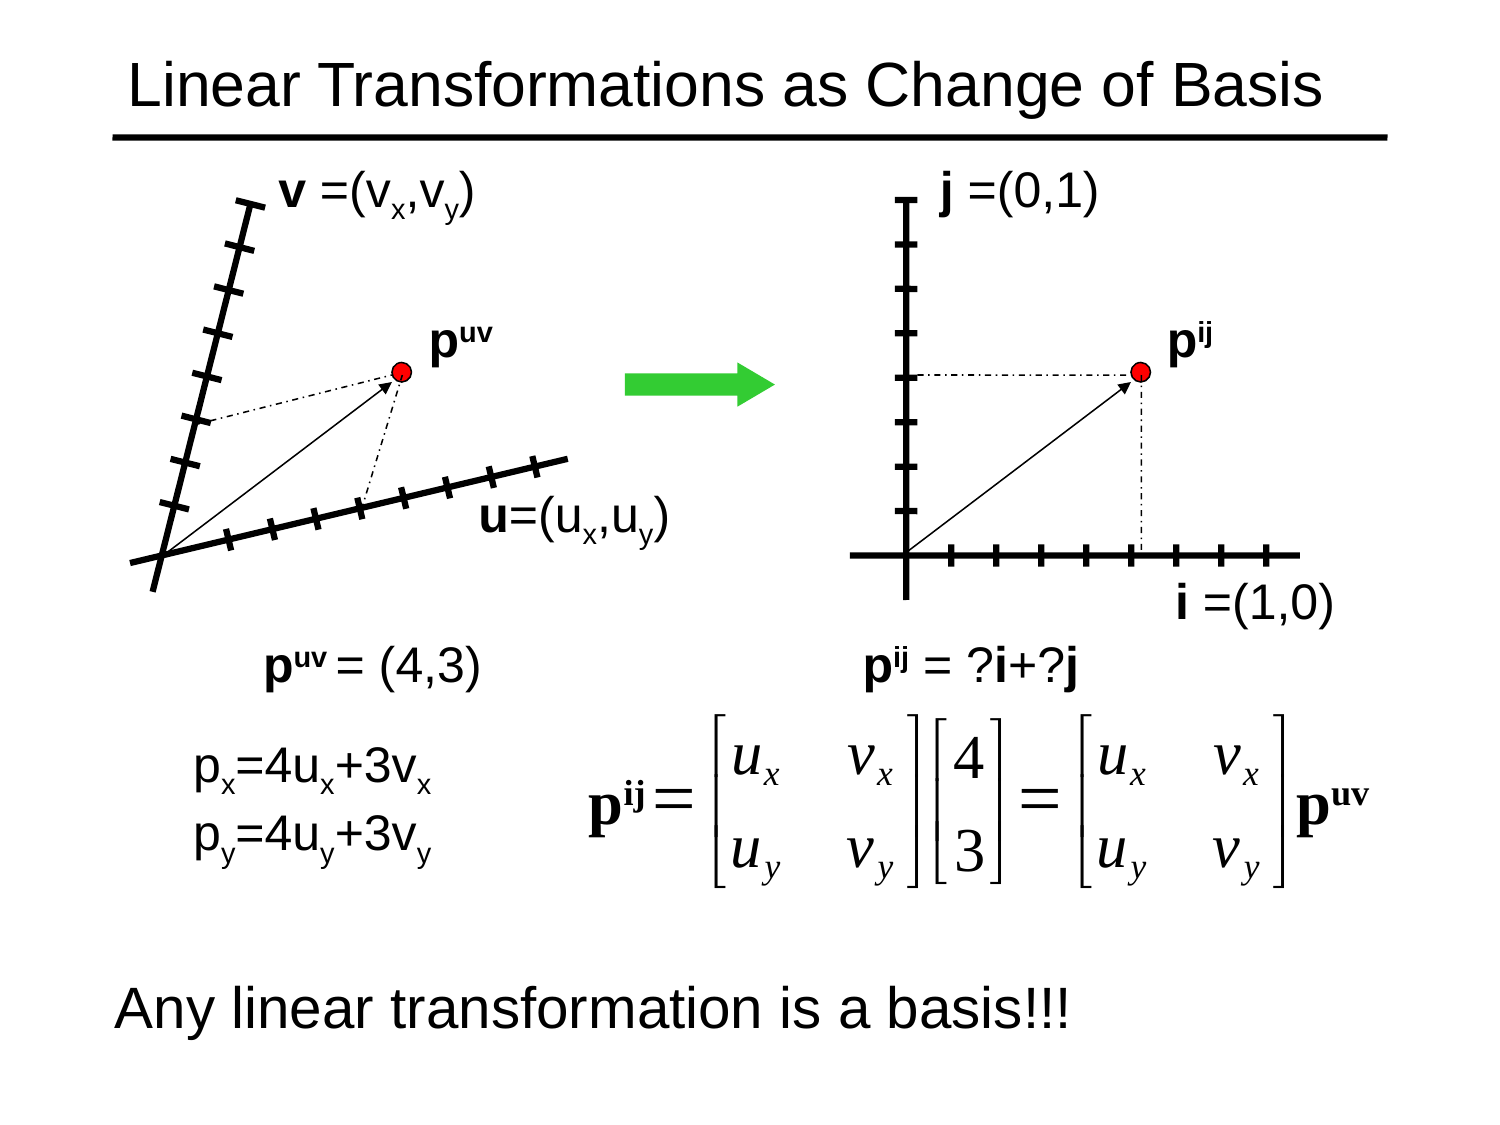

# Linear Transformations as Change of Basis
v =(vx,vy)
j =(0,1)

puv
pij

u=(ux,uy)

i =(1,0)

puv = (4,3)
pij = ?i+?j

u
v
u
v

4
x
x
x
x
=
=
pij
puv

u
v
u
v
3

y
y
y
y
px=4ux+3vx
py=4uy+3vy
Any linear transformation is a basis!!!